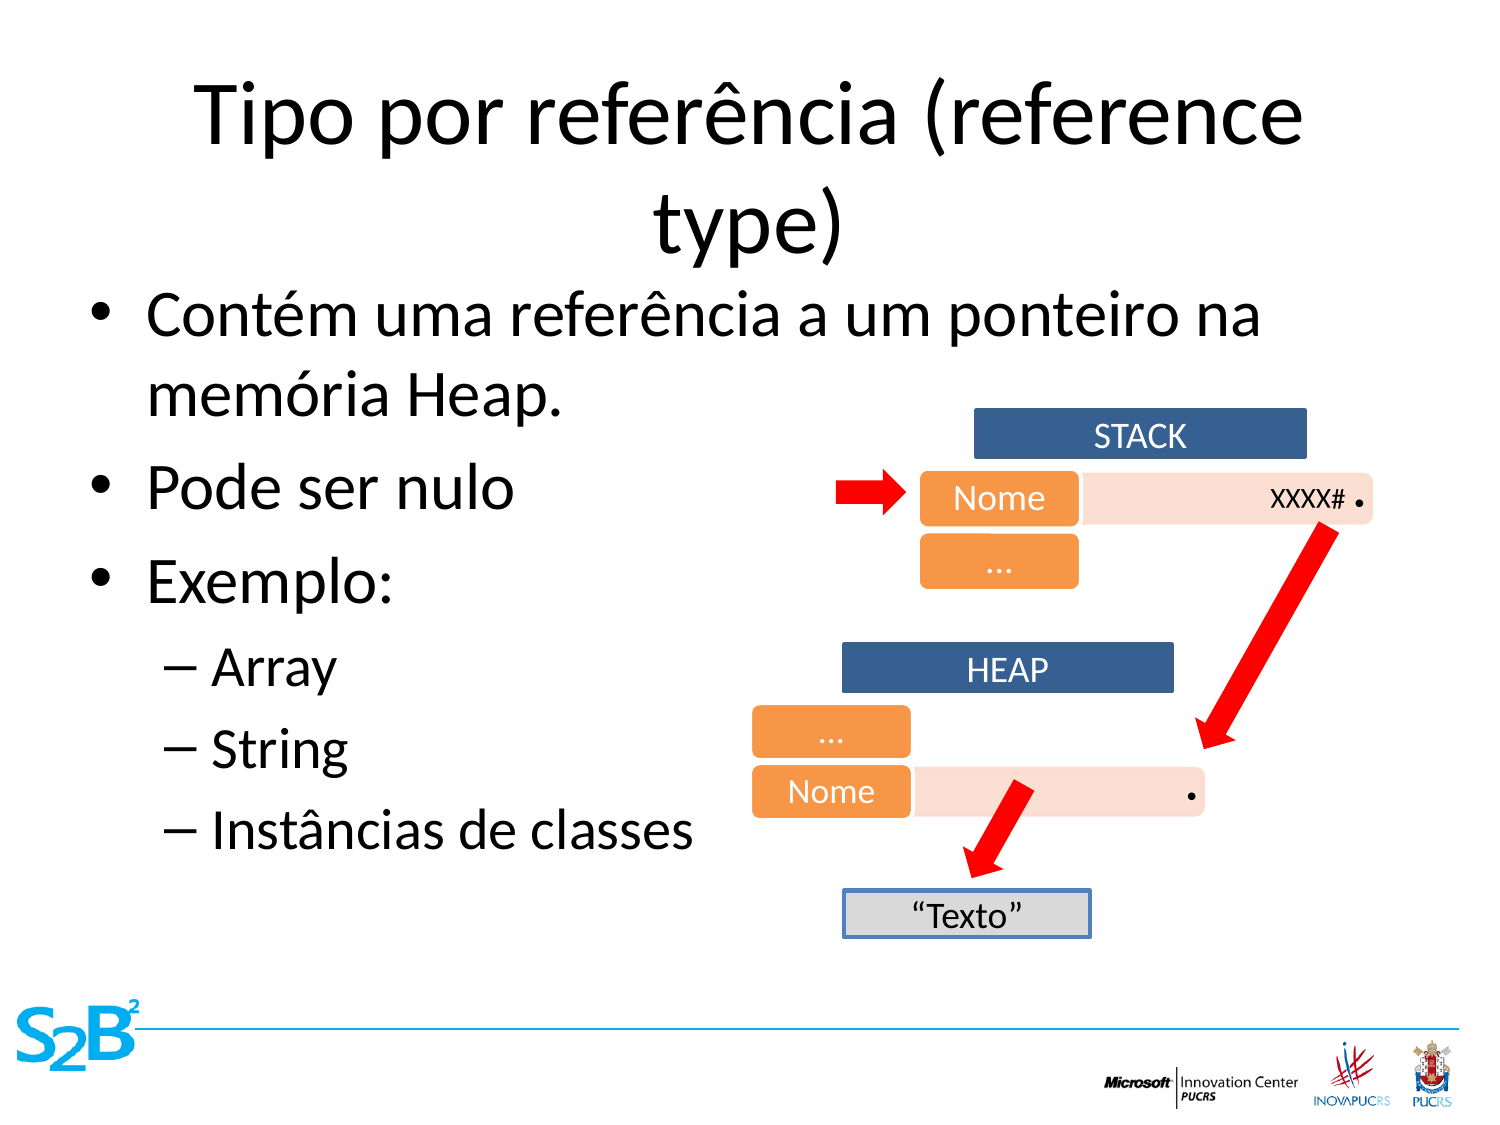

# Tipo por referência (reference type)
Contém uma referência a um ponteiro na memória Heap.
Pode ser nulo
Exemplo:
Array
String
Instâncias de classes
STACK
#XXXX
Nome
...

HEAP
...

Nome

“Texto”